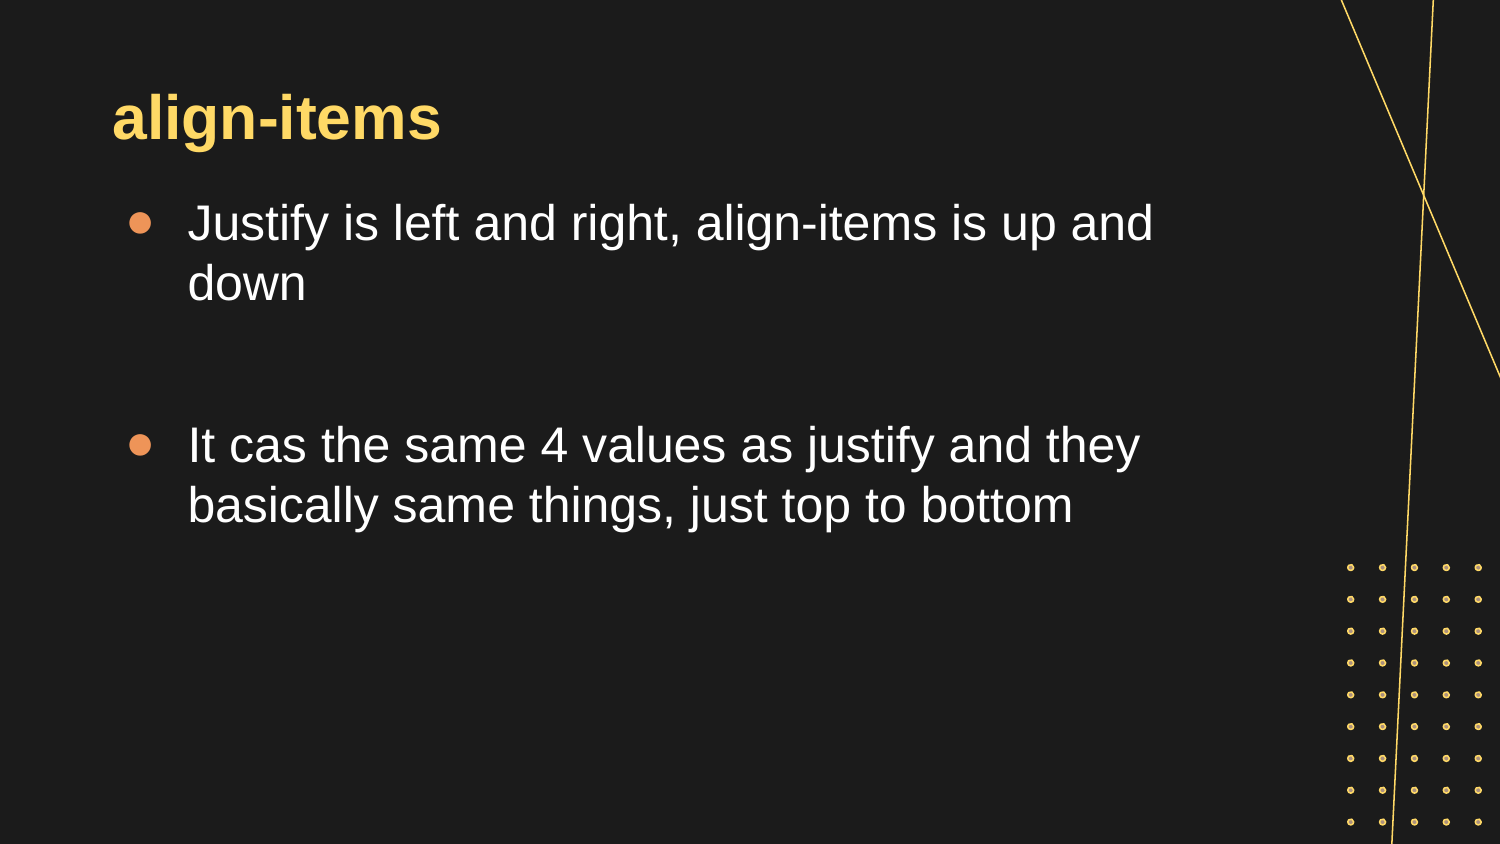

# align-items
Justify is left and right, align-items is up and down

It cas the same 4 values as justify and they basically same things, just top to bottom